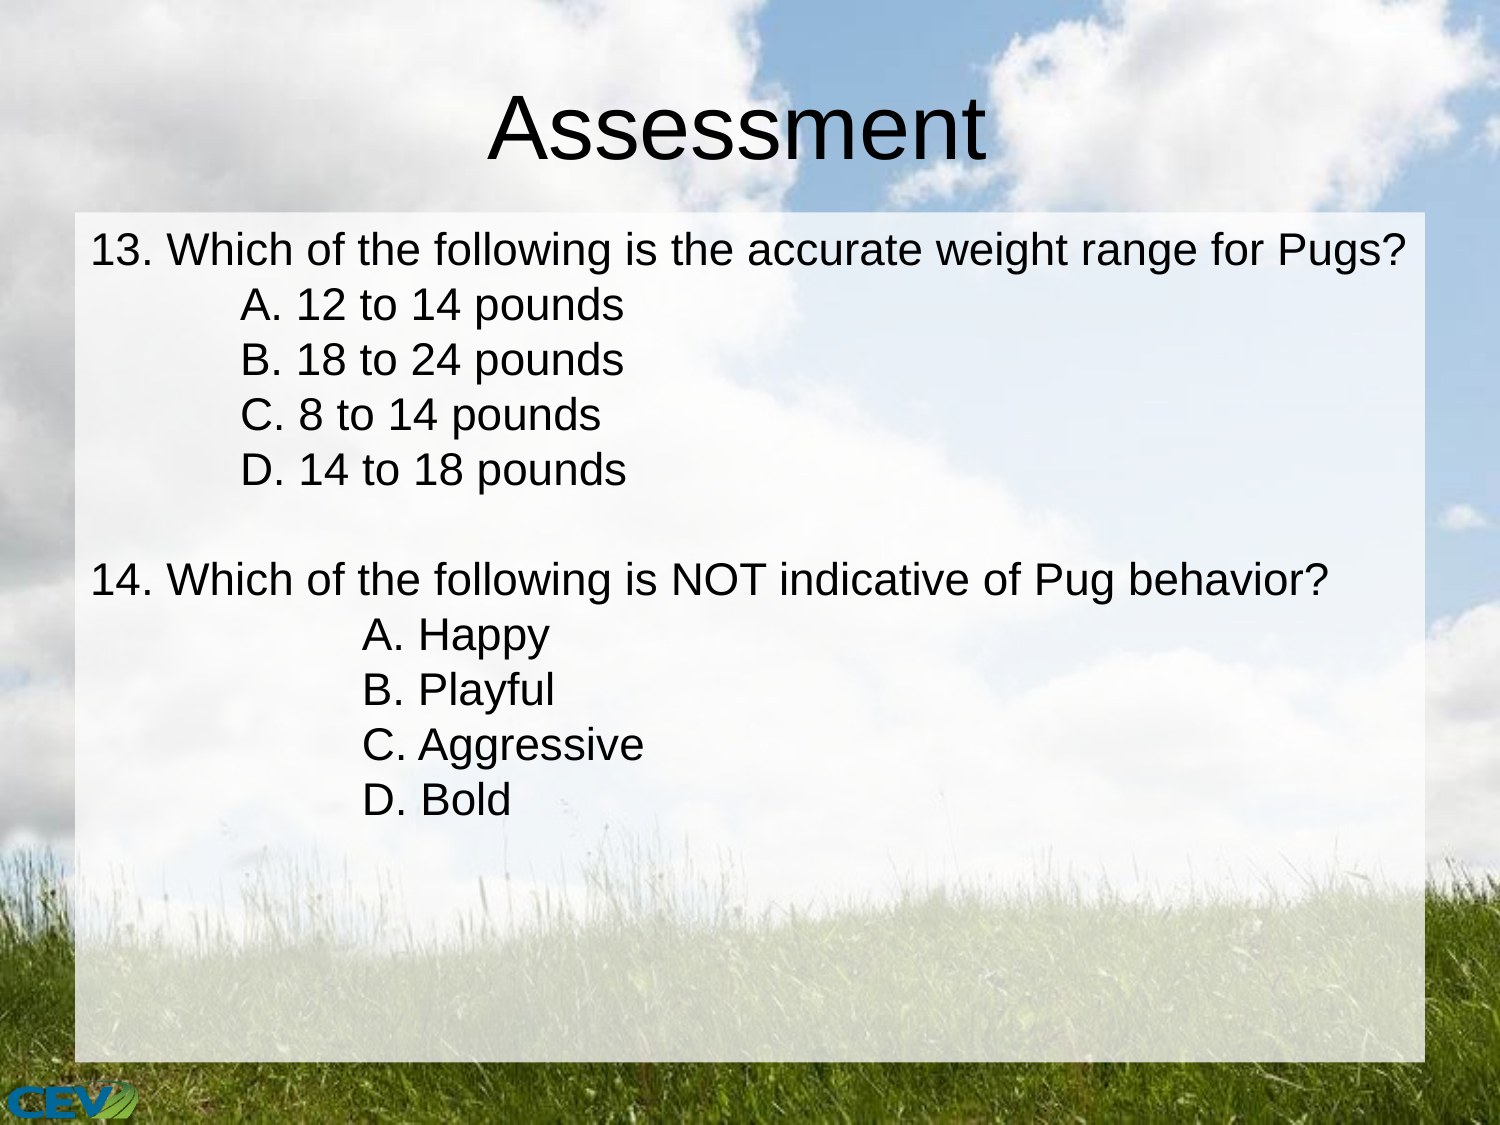

# Assessment
13. Which of the following is the accurate weight range for Pugs?
	A. 12 to 14 pounds
	B. 18 to 24 pounds
	C. 8 to 14 pounds
	D. 14 to 18 pounds

14. Which of the following is NOT indicative of Pug behavior?
		A. Happy
		B. Playful
		C. Aggressive
		D. Bold